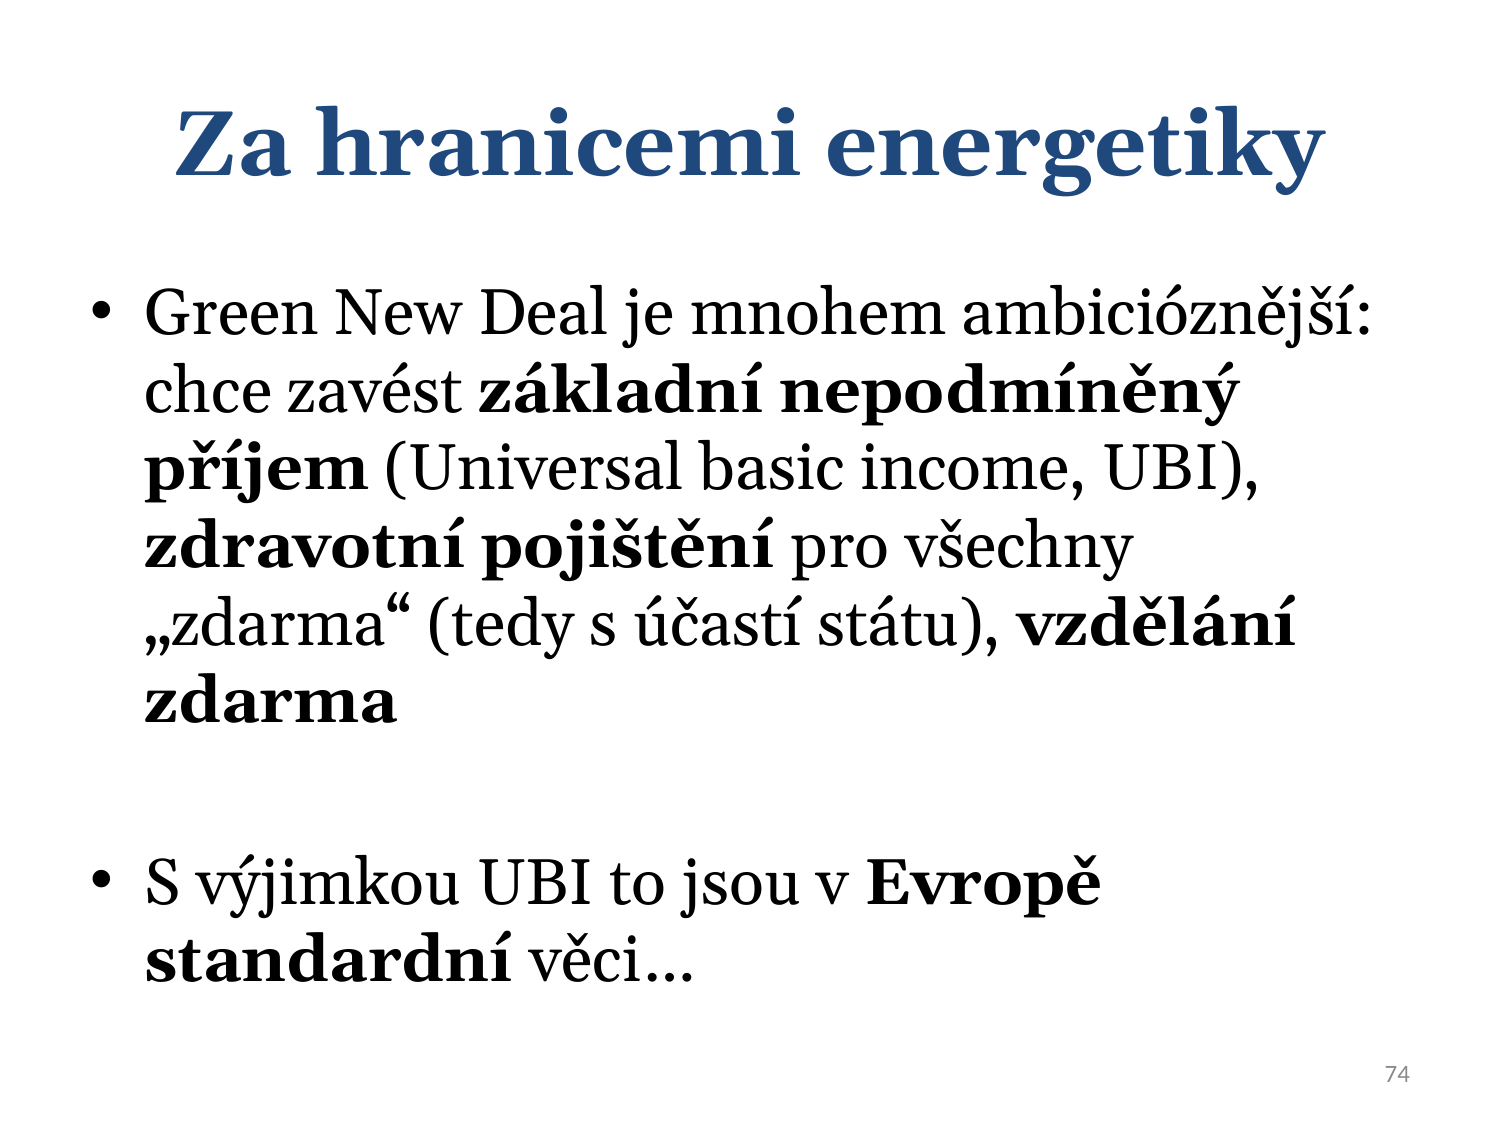

# Za hranicemi energetiky
Green New Deal je mnohem ambicióznější: chce zavést základní nepodmíněný příjem (Universal basic income, UBI), zdravotní pojištění pro všechny „zdarma“ (tedy s účastí státu), vzdělání zdarma

S výjimkou UBI to jsou v Evropě standardní věci…

74